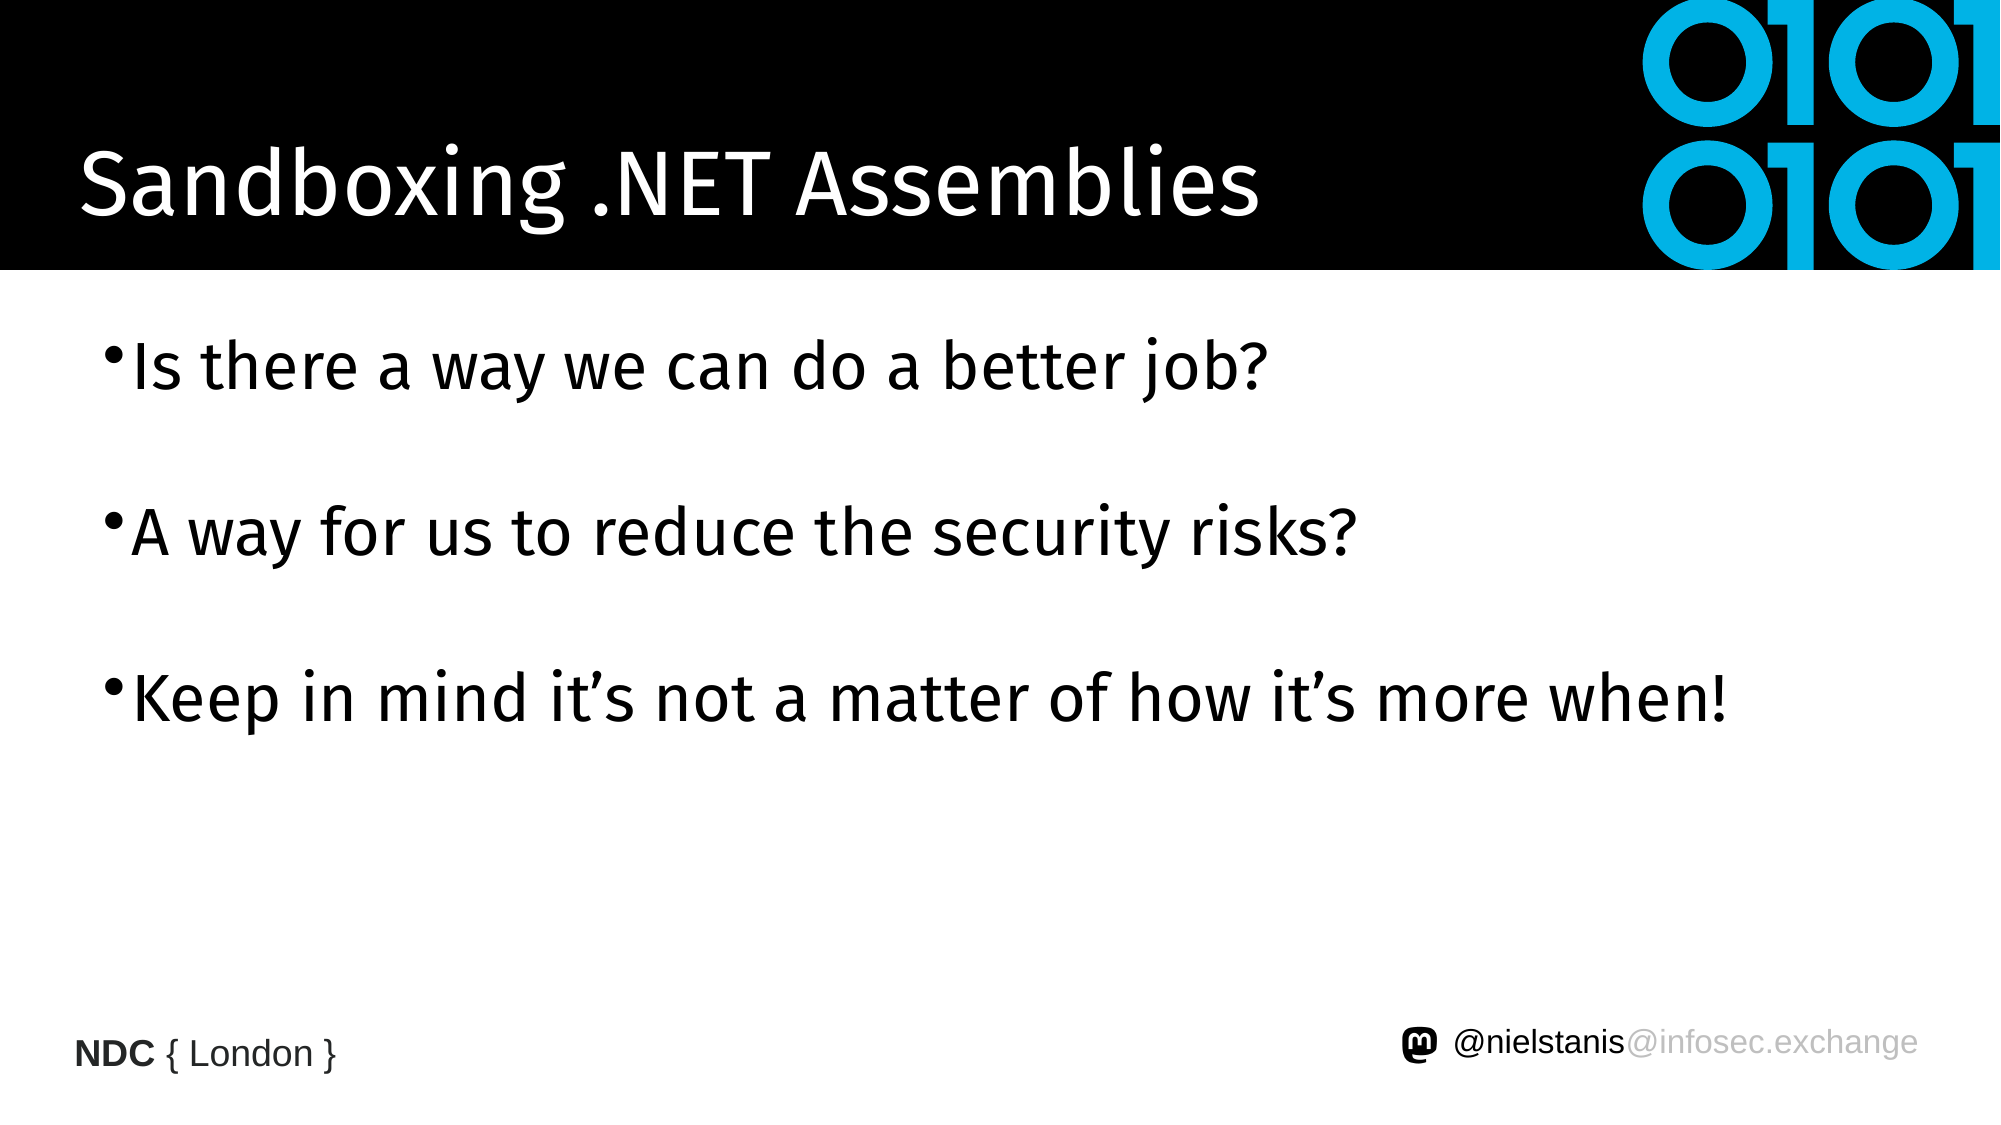

# Sandboxing .NET Assemblies
Is there a way we can do a better job?

A way for us to reduce the security risks?

Keep in mind it’s not a matter of how it’s more when!